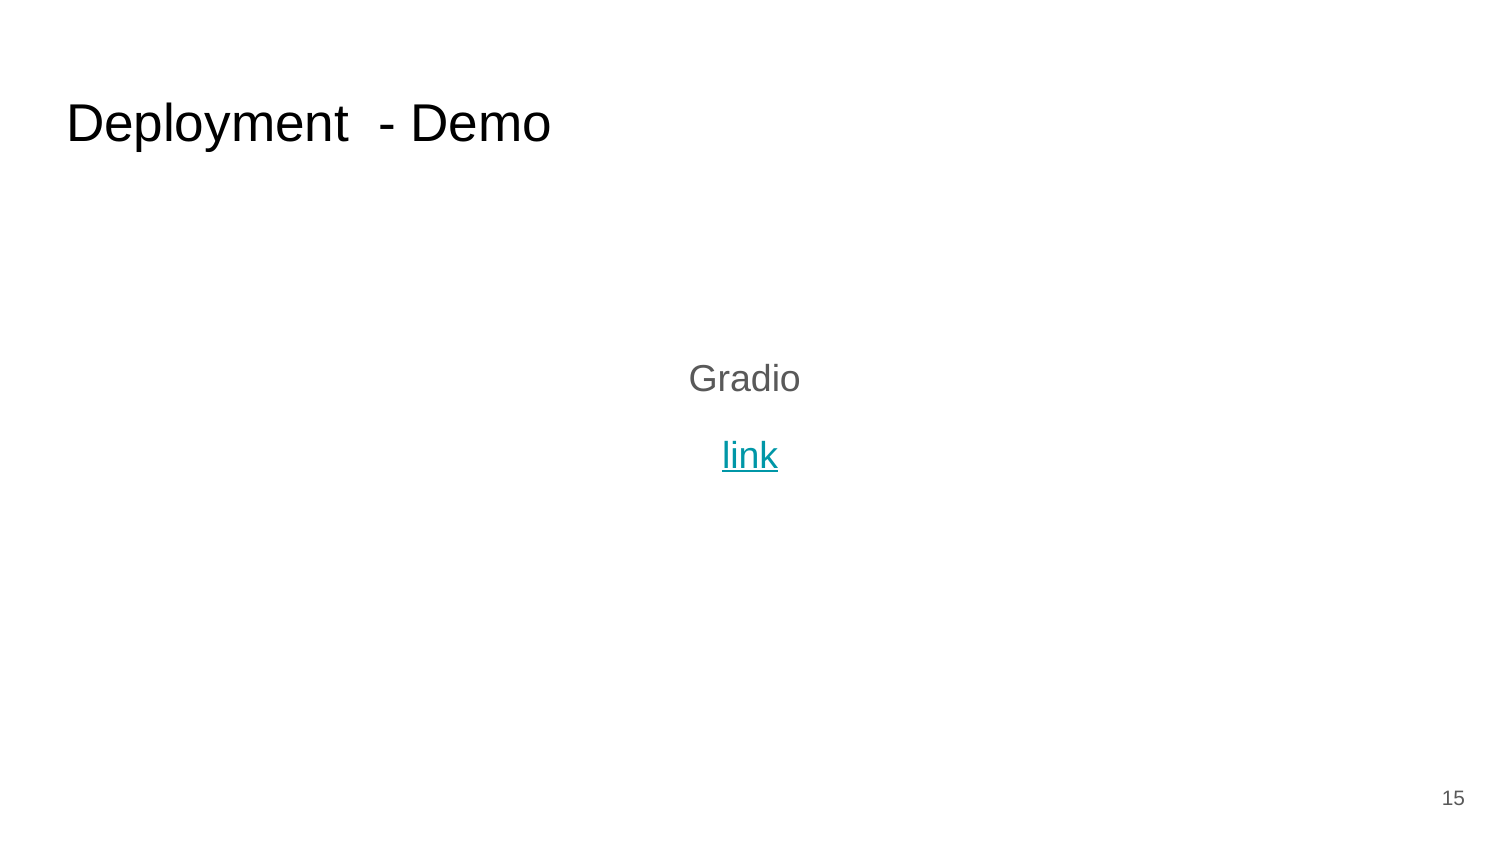

# Deployment  - Demo

Gradio
link

15